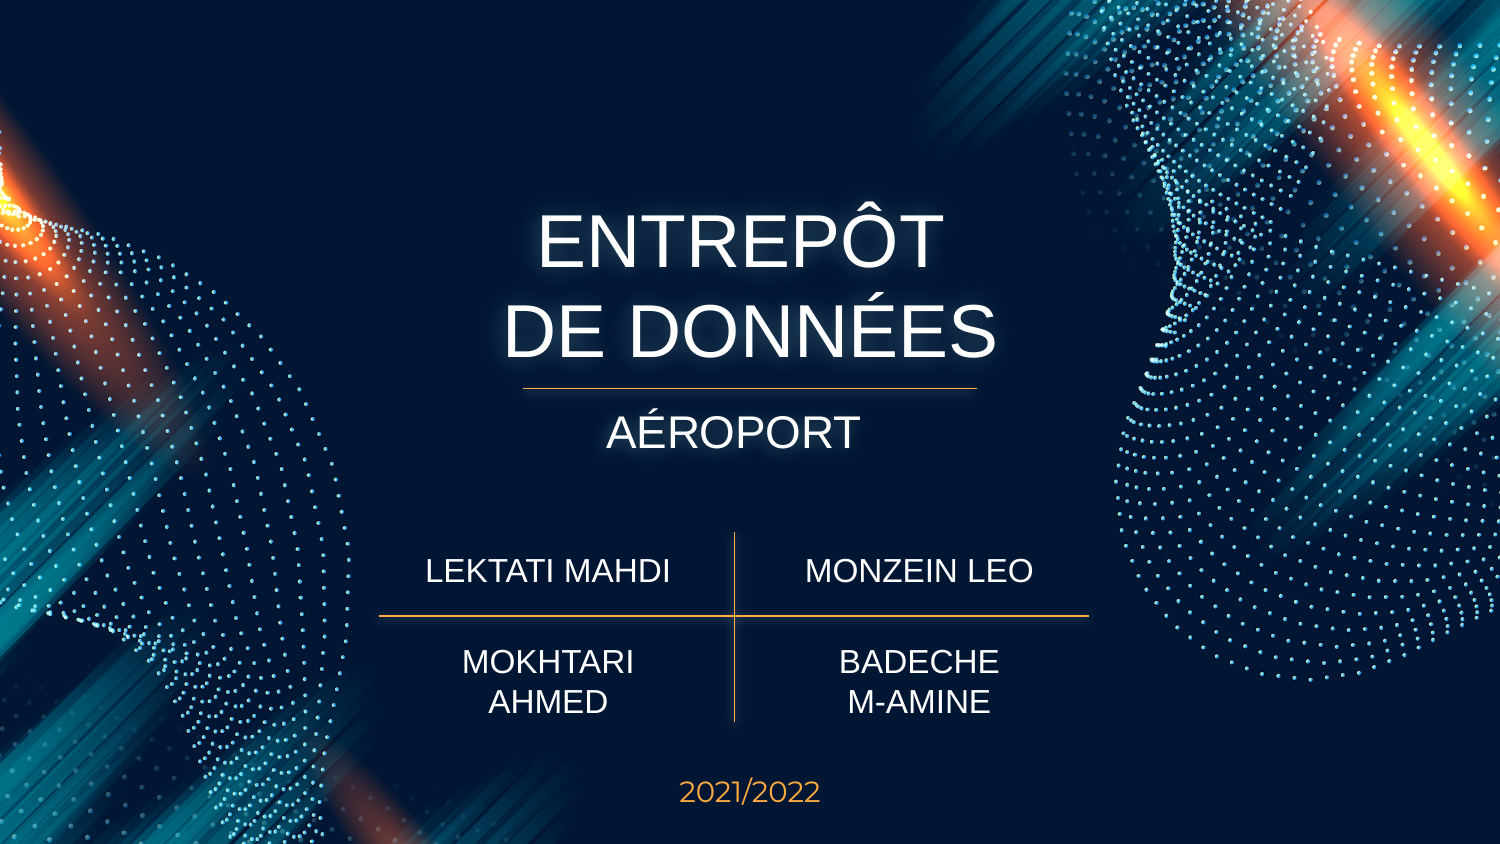

# ENTREPÔT DE DONNÉES
AÉROPORT
MONZEIN LEO
LEKTATI MAHDI
MOKHTARI
AHMED
BADECHE
M-AMINE
2021/2022